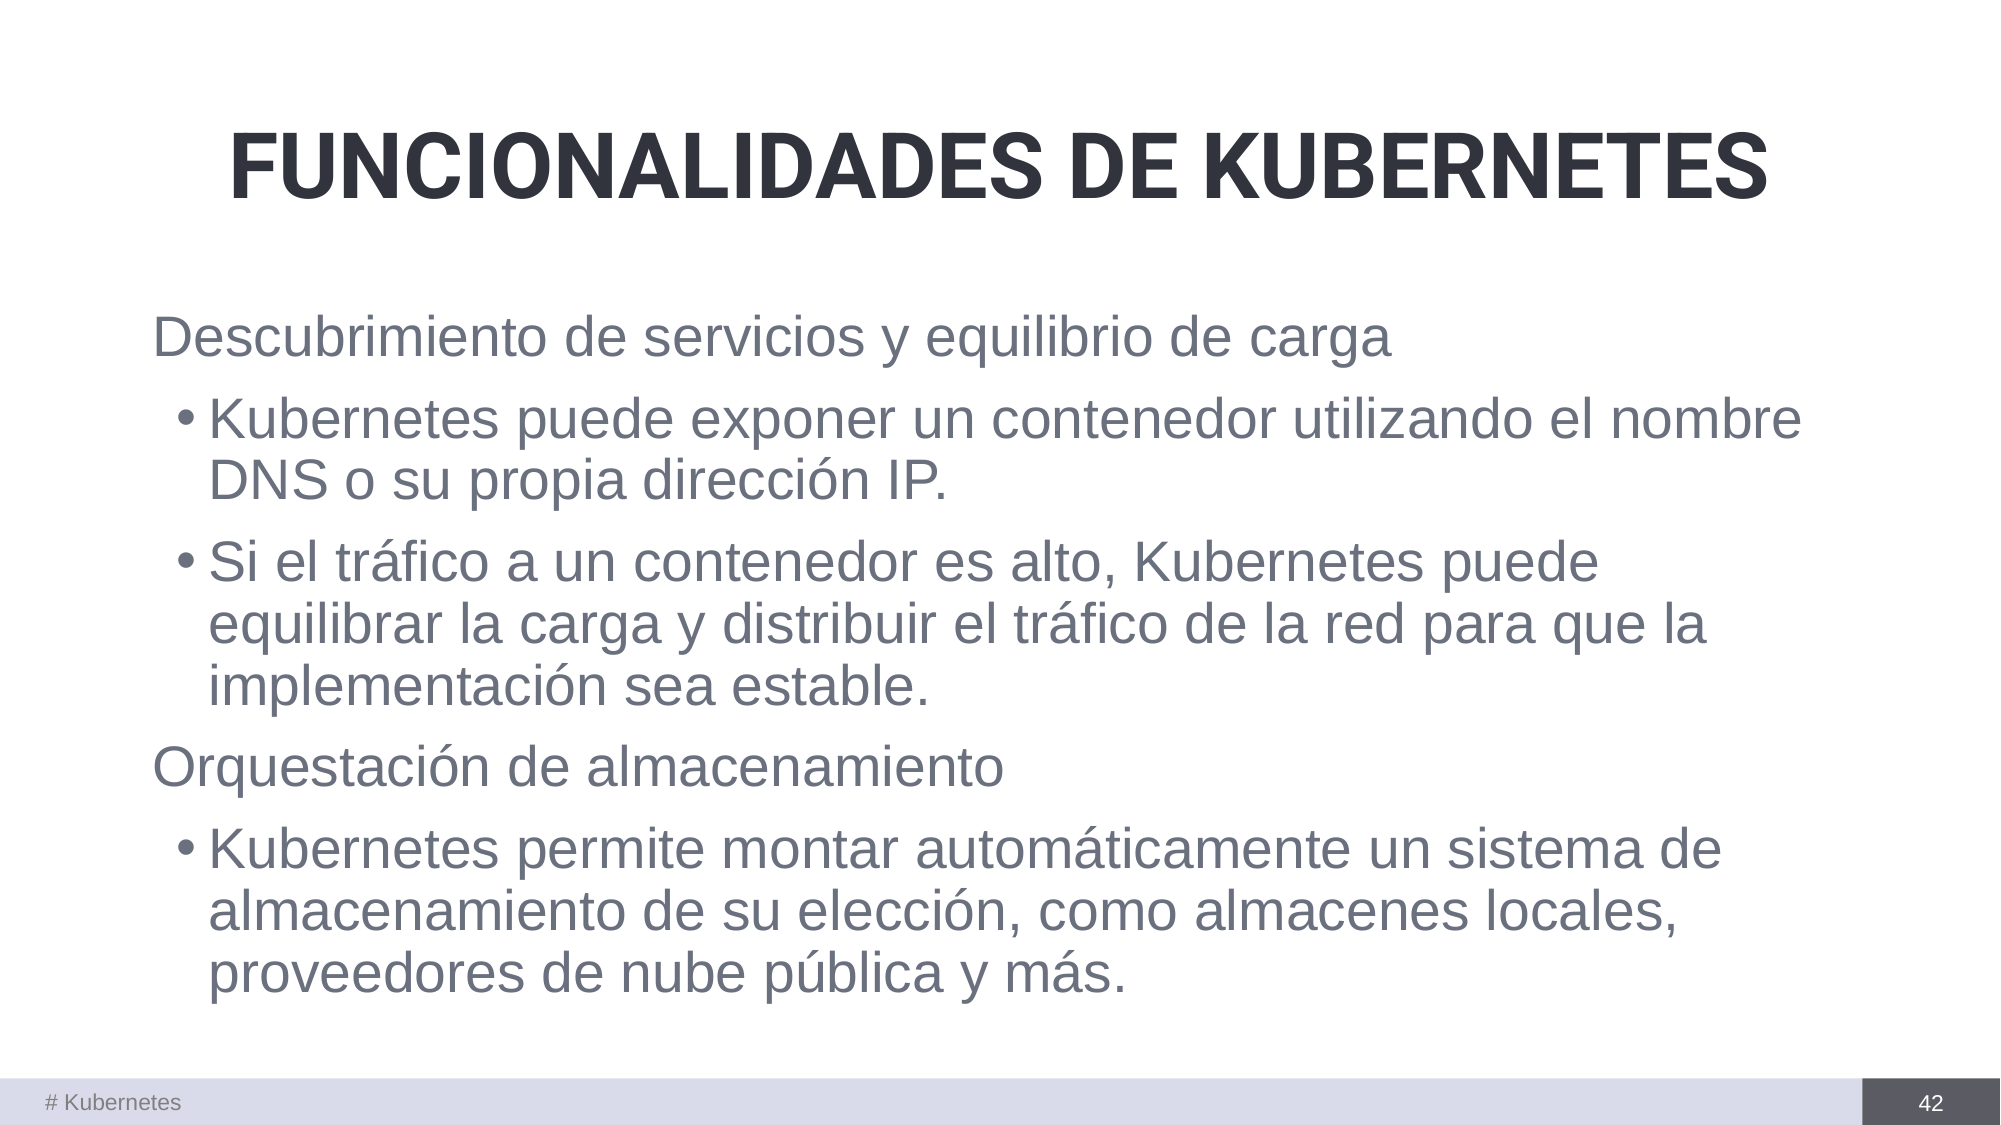

# FUNCIONALIDADES DE KUBERNETES
Descubrimiento de servicios y equilibrio de carga
Kubernetes puede exponer un contenedor utilizando el nombre DNS o su propia dirección IP.
Si el tráfico a un contenedor es alto, Kubernetes puede equilibrar la carga y distribuir el tráfico de la red para que la implementación sea estable.
Orquestación de almacenamiento
Kubernetes permite montar automáticamente un sistema de almacenamiento de su elección, como almacenes locales, proveedores de nube pública y más.
# Kubernetes
42